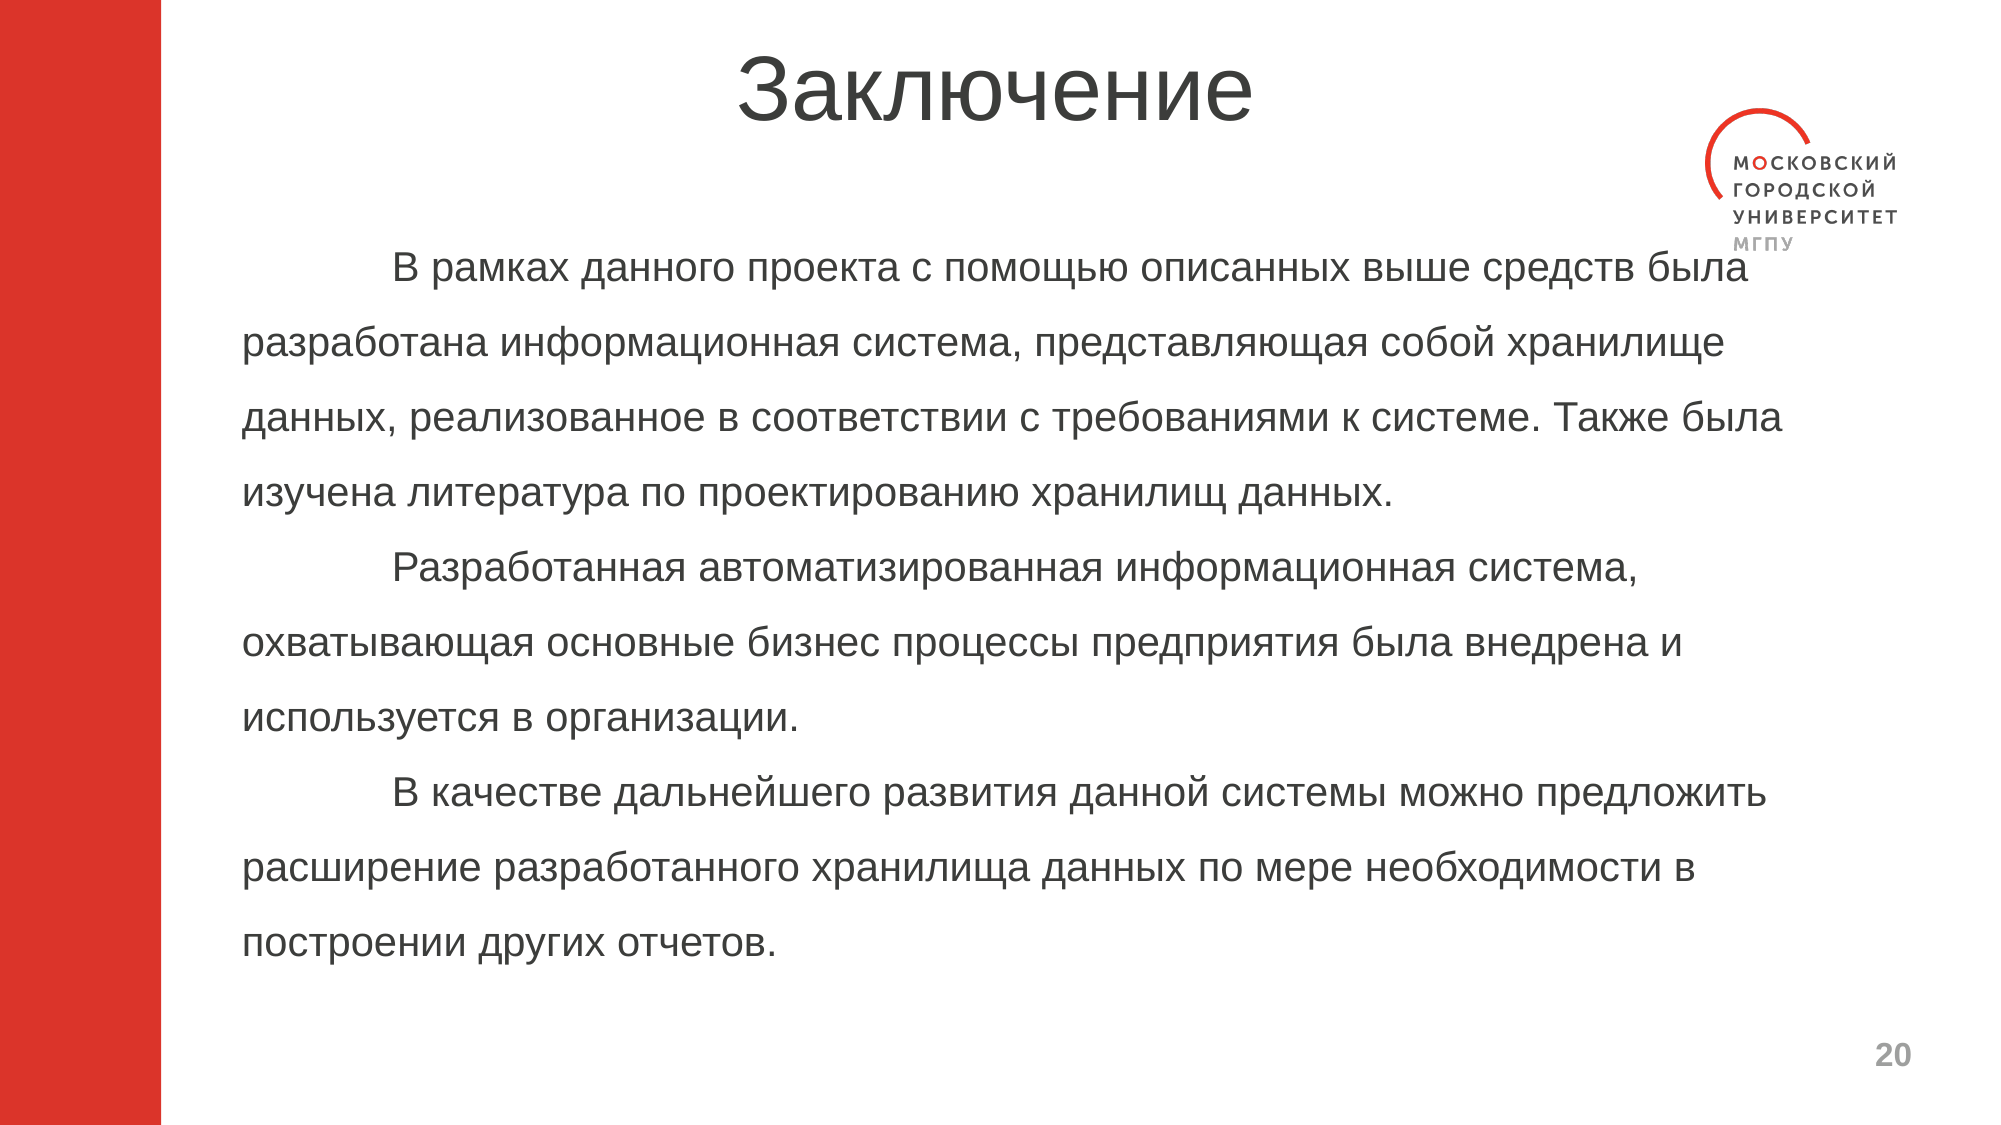

# Заключение

	В рамках данного проекта с помощью описанных выше средств была разработана информационная система, представляющая собой хранилище данных, реализованное в соответствии с требованиями к системе. Также была изучена литература по проектированию хранилищ данных.
	Разработанная автоматизированная информационная система, охватывающая основные бизнес процессы предприятия была внедрена и используется в организации.
	В качестве дальнейшего развития данной системы можно предложить расширение разработанного хранилища данных по мере необходимости в построении других отчетов.
20